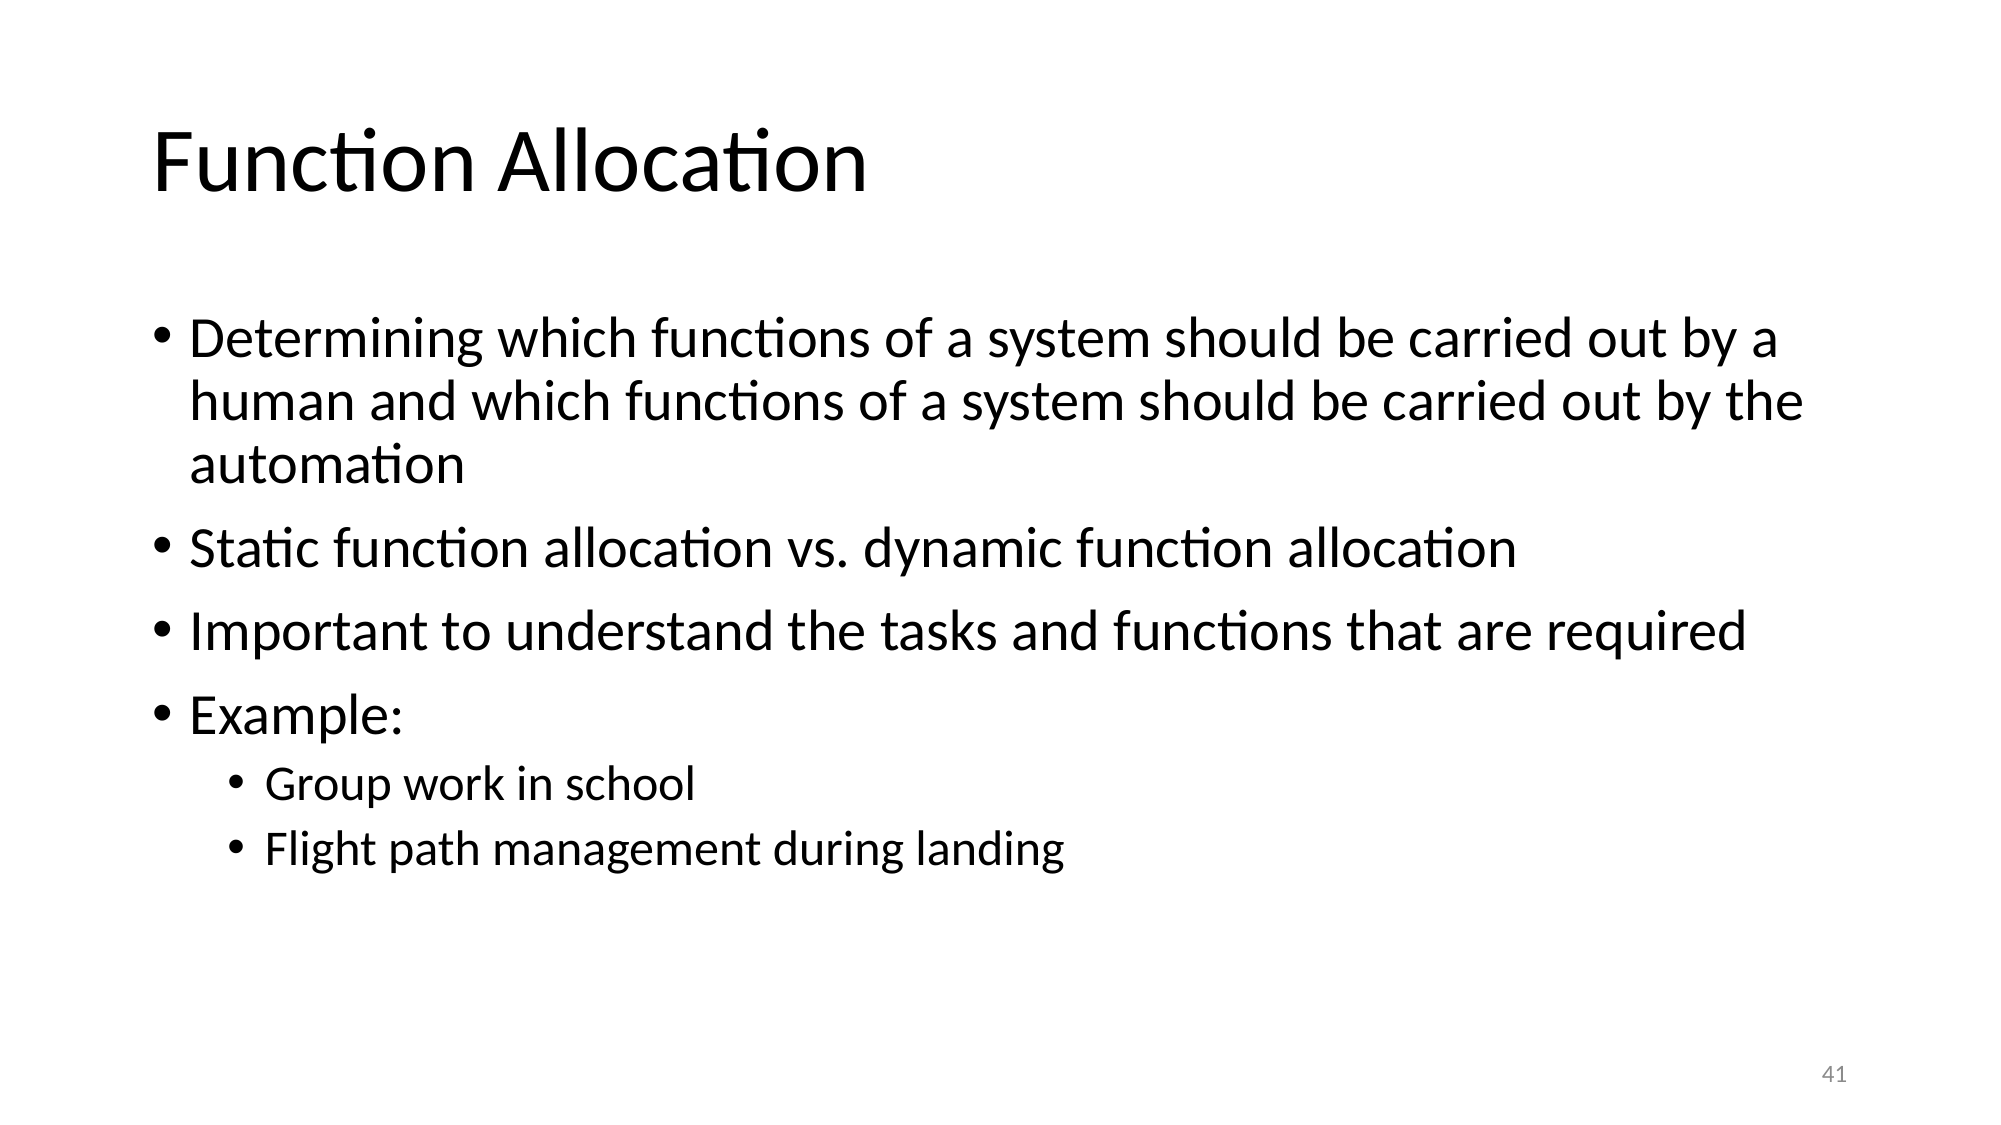

# Function Allocation
Determining which functions of a system should be carried out by a human and which functions of a system should be carried out by the automation
Static function allocation vs. dynamic function allocation
Important to understand the tasks and functions that are required
Example:
Group work in school
Flight path management during landing

41